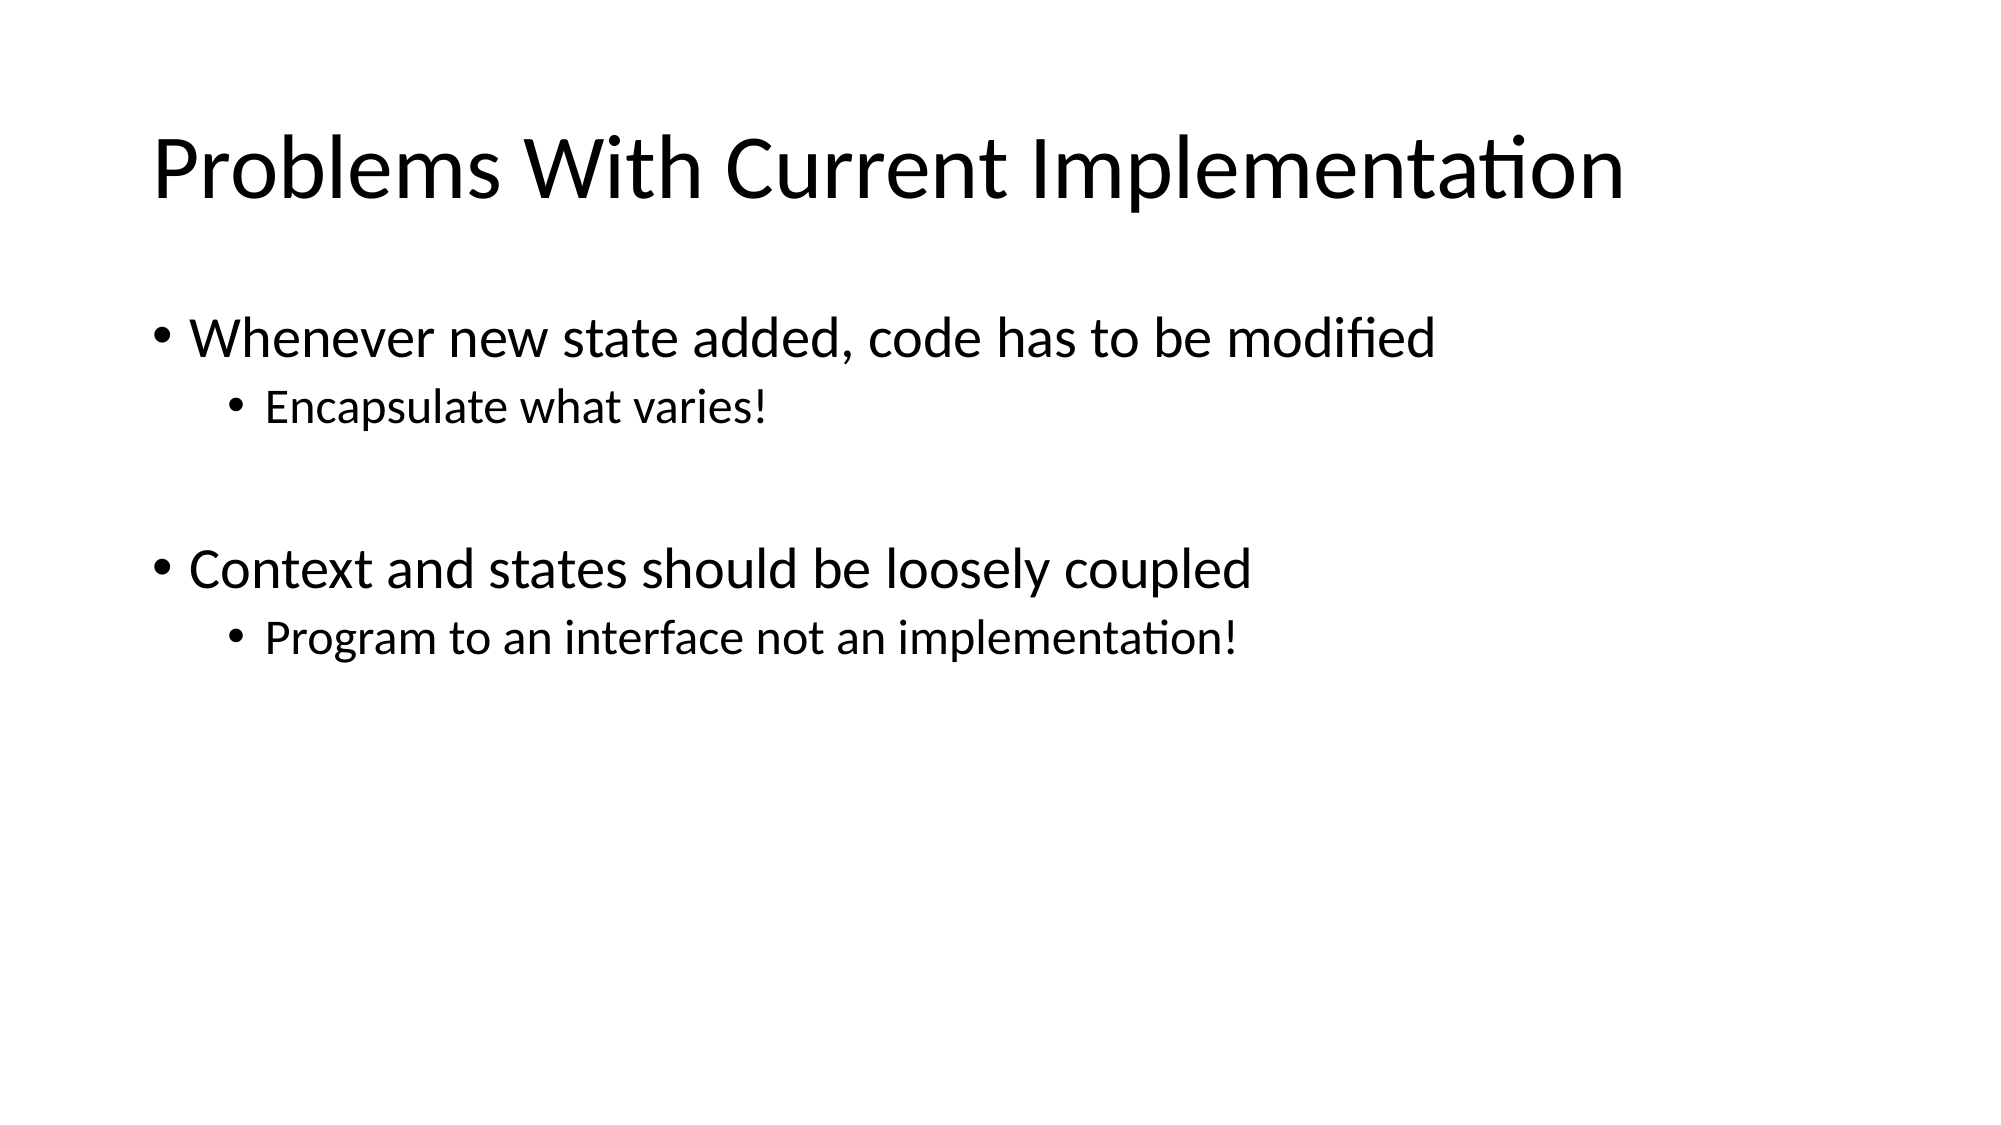

# Problems With Current Implementation
Whenever new state added, code has to be modified
Encapsulate what varies!

Context and states should be loosely coupled
Program to an interface not an implementation!